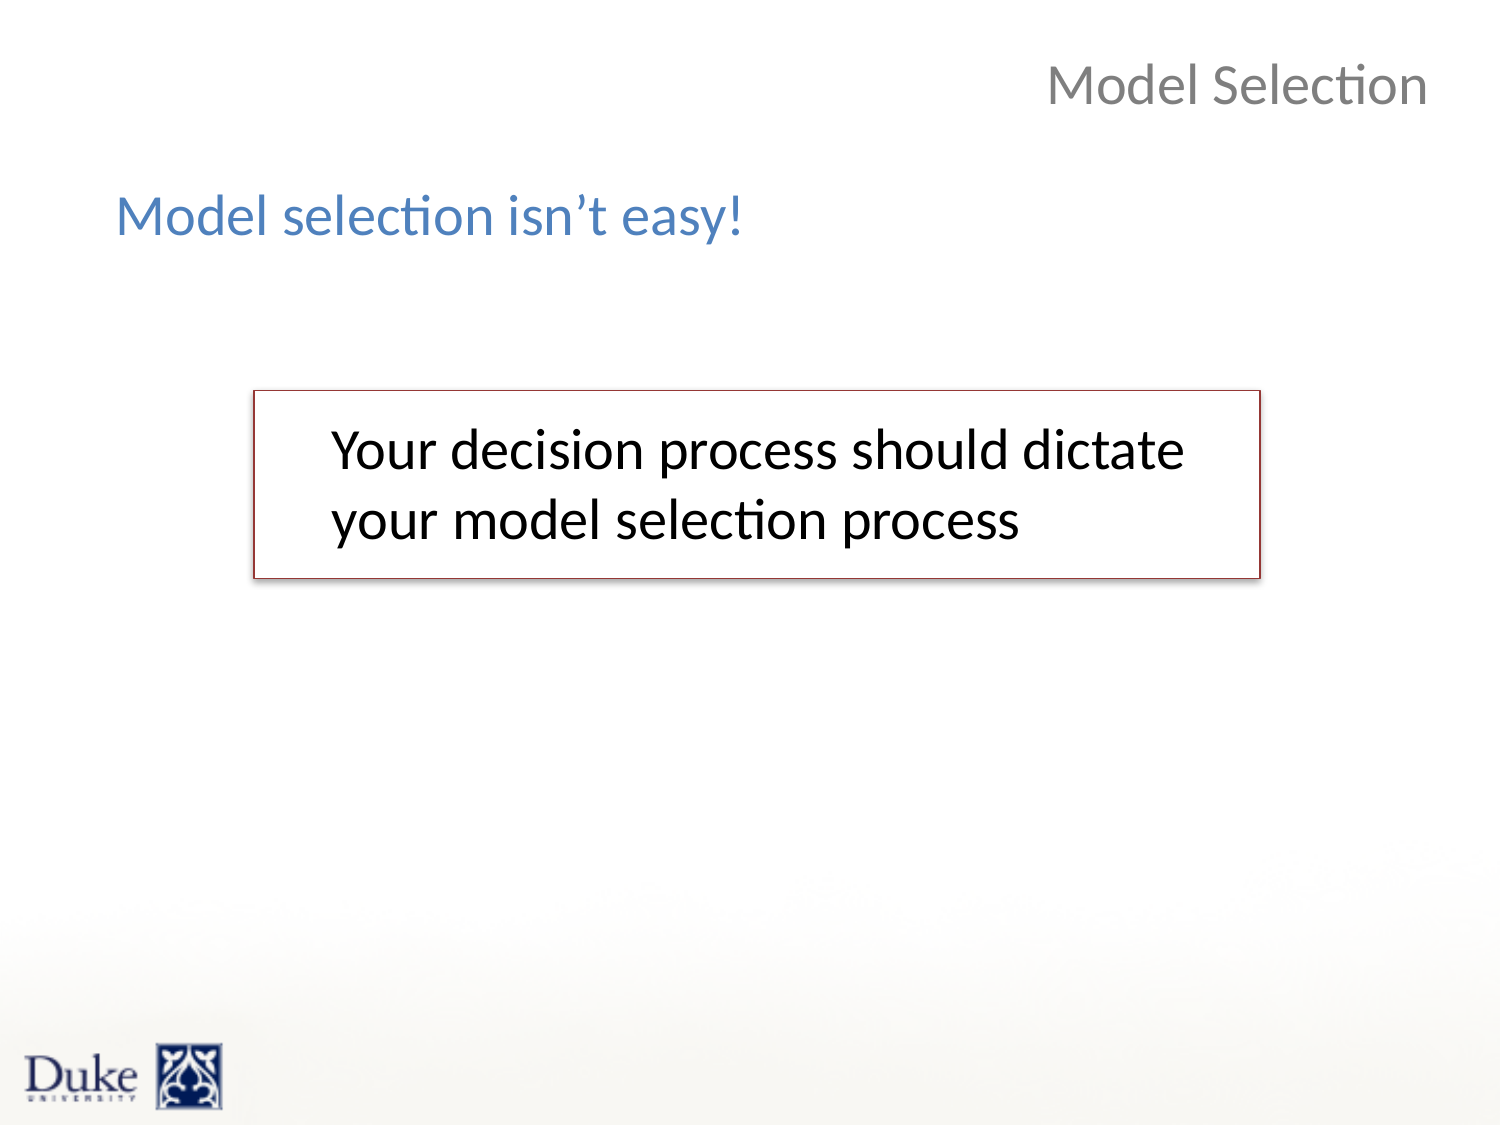

Model Selection
Model selection isn’t easy!

Your decision process should dictate
your model selection process